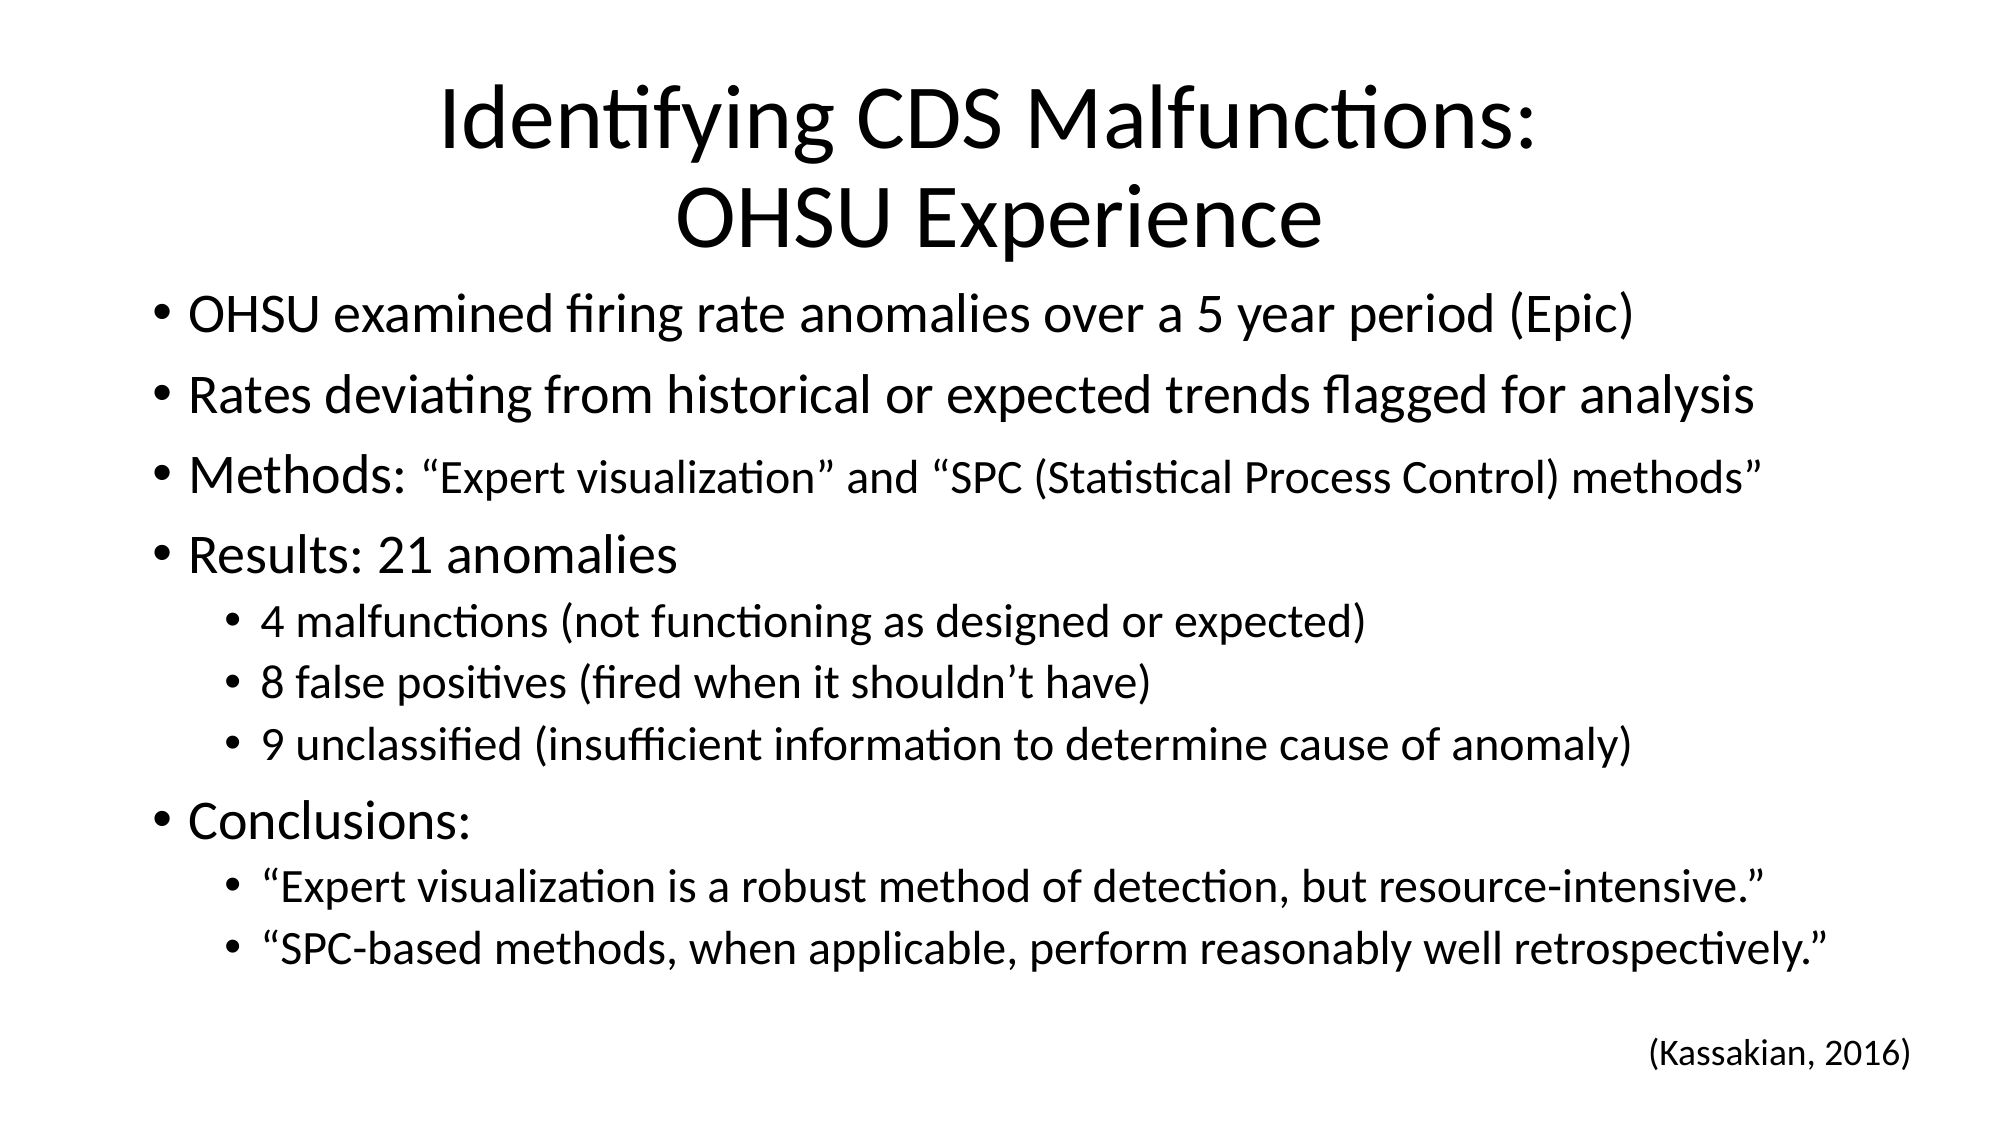

# Identifying CDS Malfunctions: OHSU Experience
OHSU examined firing rate anomalies over a 5 year period (Epic)
Rates deviating from historical or expected trends flagged for analysis
Methods: “Expert visualization” and “SPC (Statistical Process Control) methods”
Results: 21 anomalies
4 malfunctions (not functioning as designed or expected)
8 false positives (fired when it shouldn’t have)
9 unclassified (insufficient information to determine cause of anomaly)
Conclusions:
“Expert visualization is a robust method of detection, but resource-intensive.”
“SPC-based methods, when applicable, perform reasonably well retrospectively.”

(Kassakian, 2016)